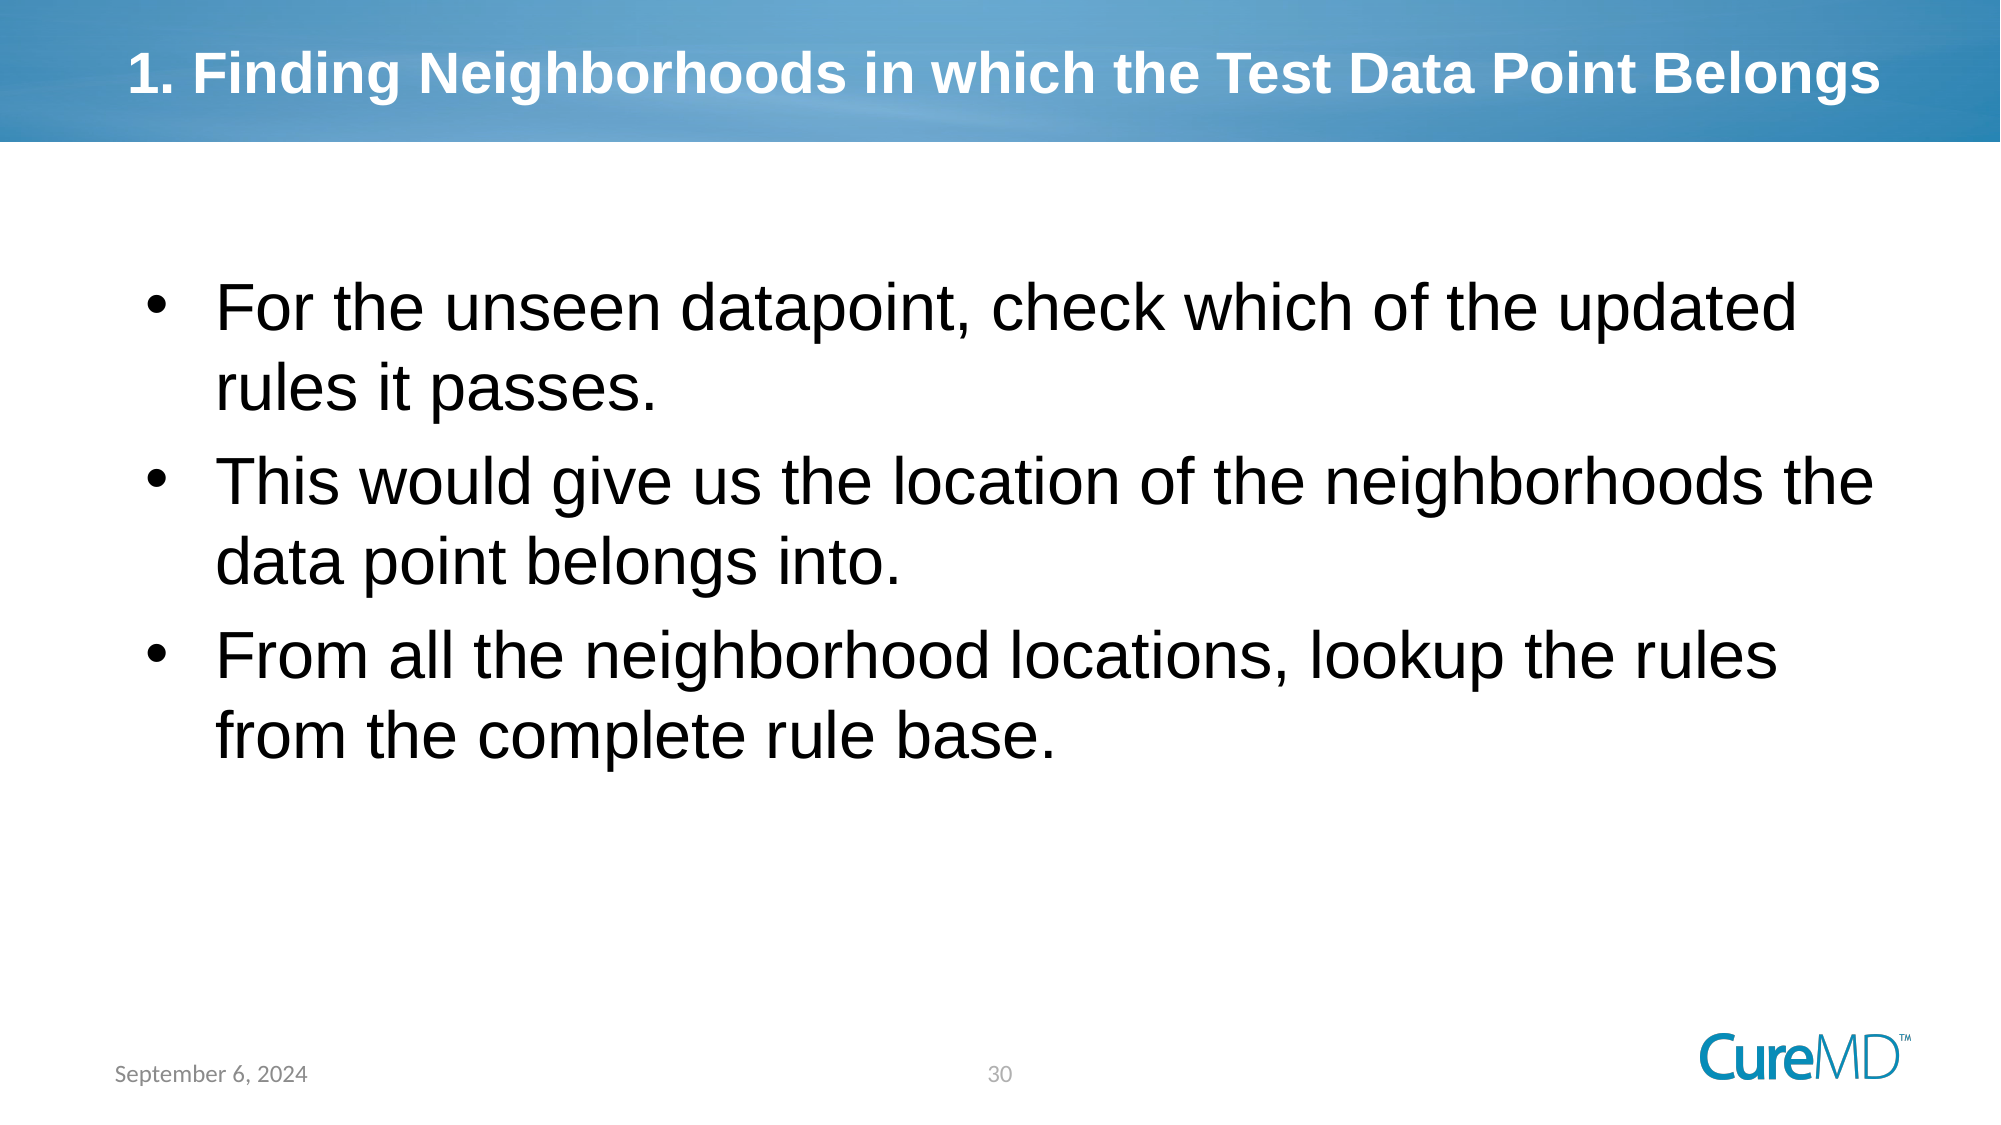

# 1. Finding Neighborhoods in which the Test Data Point Belongs

For the unseen datapoint, check which of the updated rules it passes.
This would give us the location of the neighborhoods the data point belongs into.
From all the neighborhood locations, lookup the rules from the complete rule base.

September 6, 2024
30